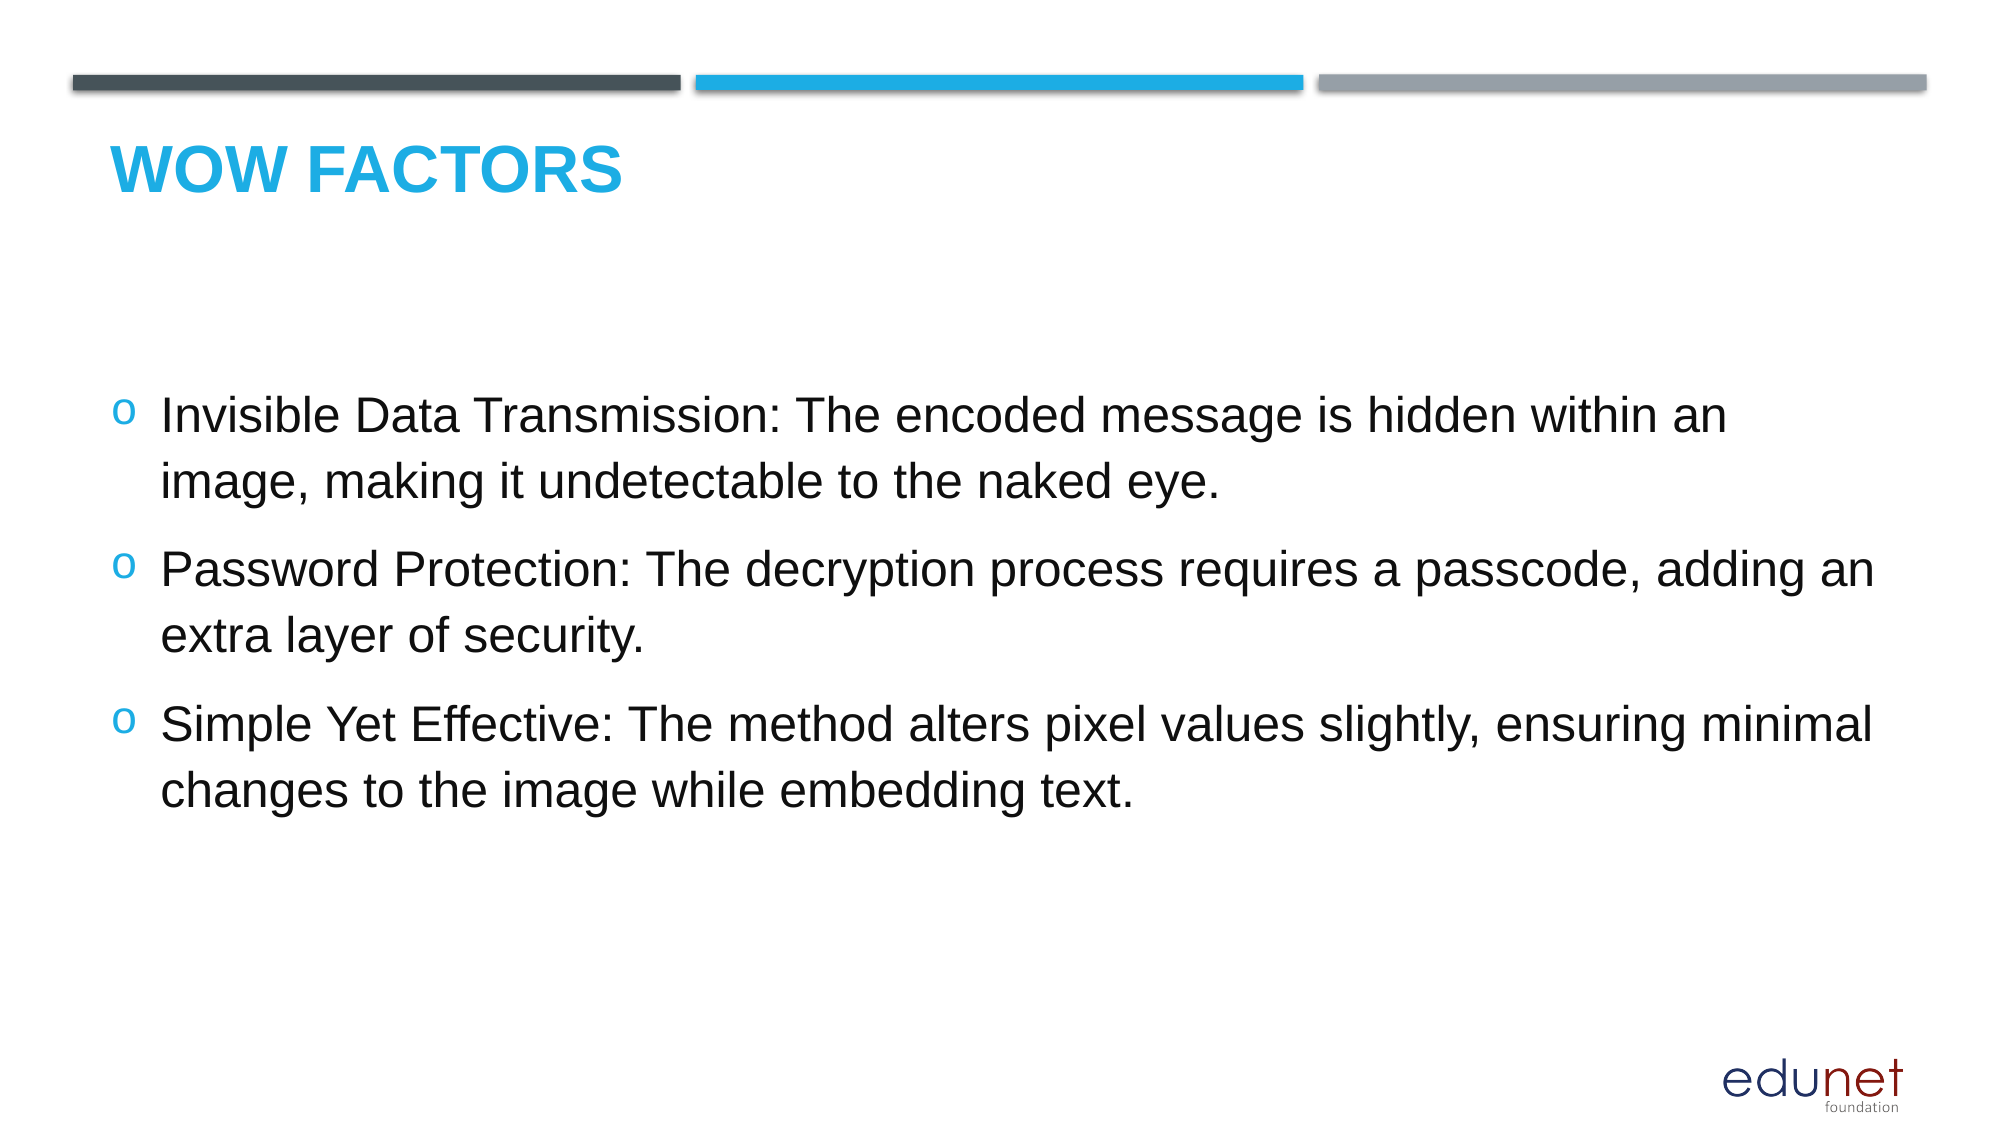

# Wow factors
Invisible Data Transmission: The encoded message is hidden within an image, making it undetectable to the naked eye.
Password Protection: The decryption process requires a passcode, adding an extra layer of security.
Simple Yet Effective: The method alters pixel values slightly, ensuring minimal changes to the image while embedding text.